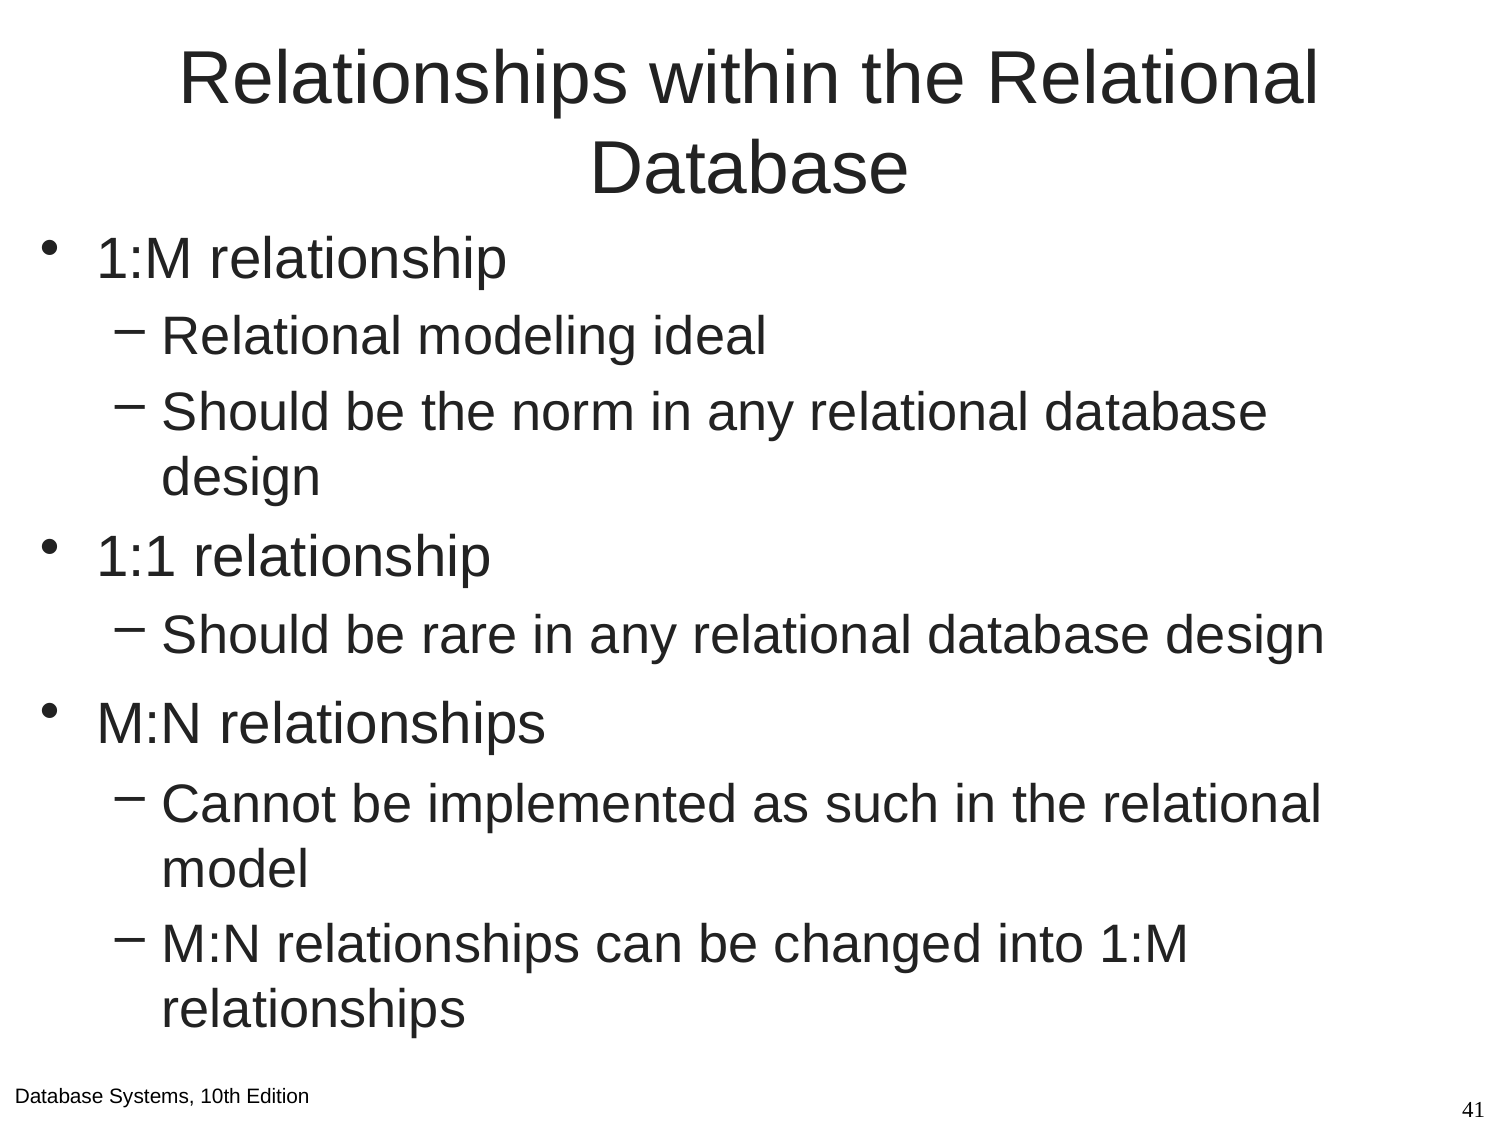

# Relationships within the Relational Database
1:M relationship
Relational modeling ideal
Should be the norm in any relational database design
1:1 relationship
Should be rare in any relational database design
M:N relationships
Cannot be implemented as such in the relational model
M:N relationships can be changed into 1:M relationships

41